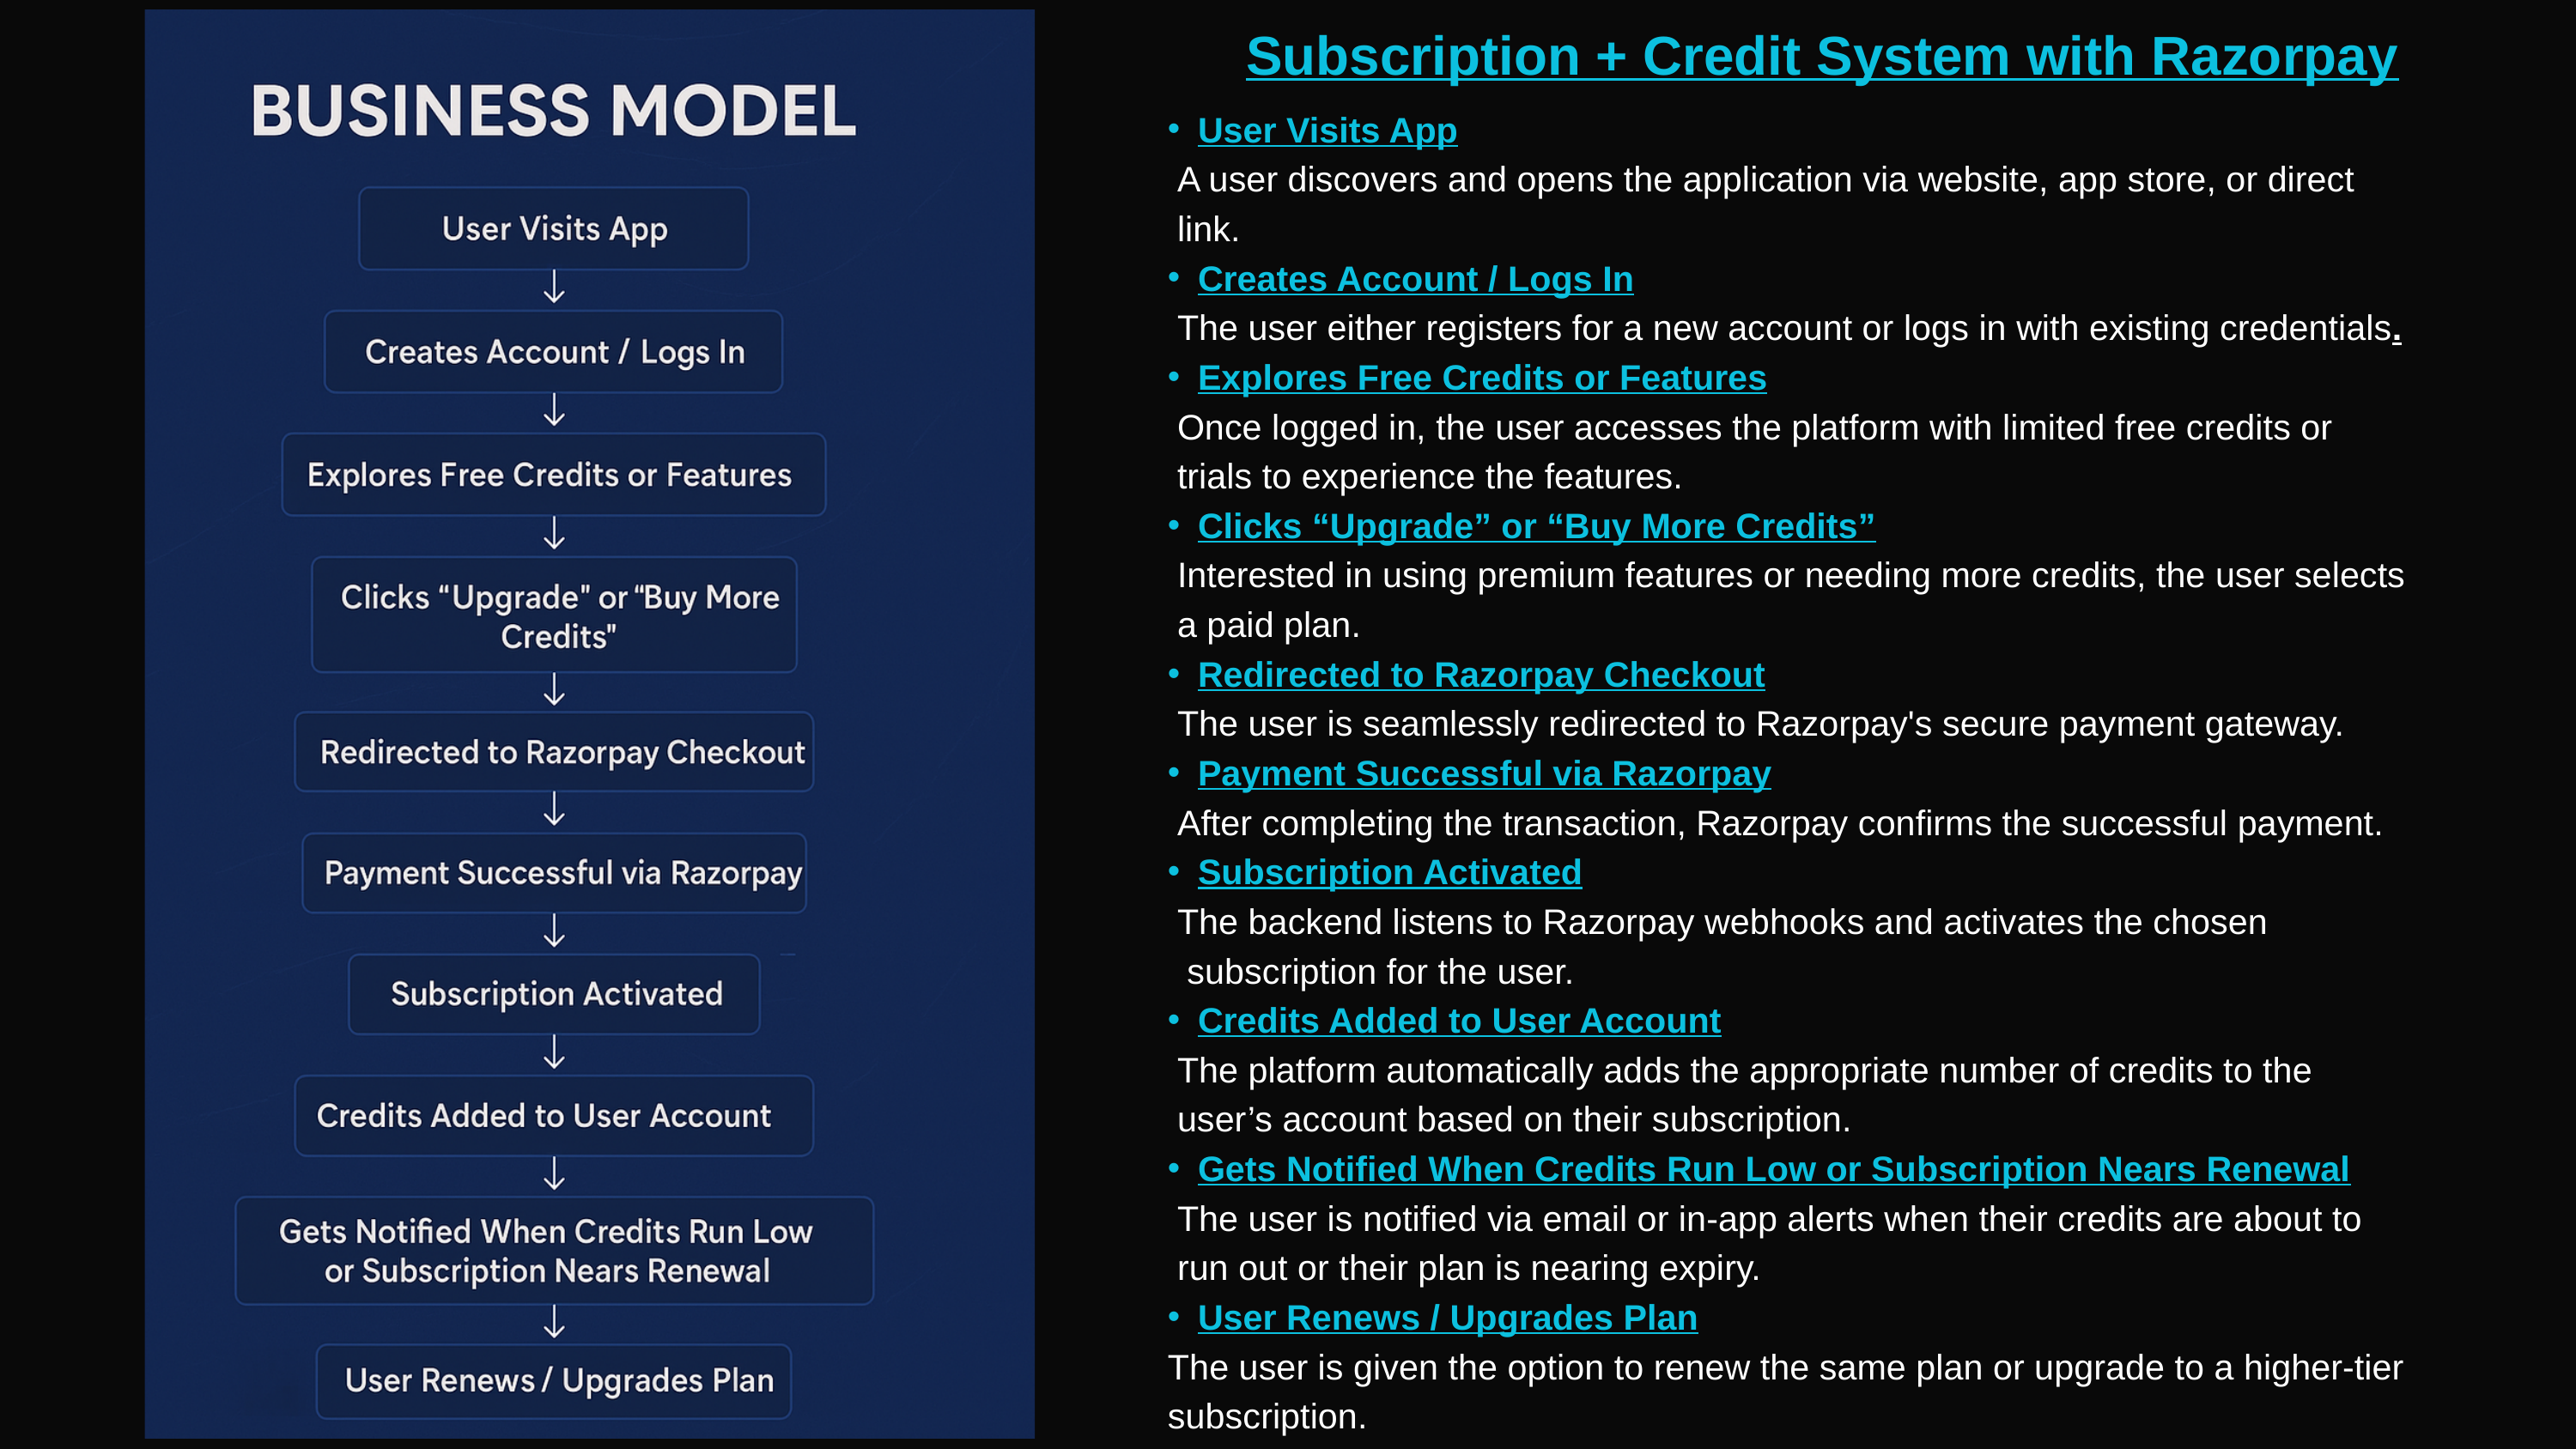

Subscription + Credit System with Razorpay

User Visits App
    A user discovers and opens the application via website, app store, or direct
    link.
Creates Account / Logs In
    The user either registers for a new account or logs in with existing credentials.
Explores Free Credits or Features
    Once logged in, the user accesses the platform with limited free credits or
    trials to experience the features.
Clicks “Upgrade” or “Buy More Credits”
    Interested in using premium features or needing more credits, the user selects
    a paid plan.
Redirected to Razorpay Checkout
    The user is seamlessly redirected to Razorpay's secure payment gateway.
Payment Successful via Razorpay
    After completing the transaction, Razorpay confirms the successful payment.
Subscription Activated
    The backend listens to Razorpay webhooks and activates the chosen
     subscription for the user.
Credits Added to User Account
    The platform automatically adds the appropriate number of credits to the
    user’s account based on their subscription.
Gets Notified When Credits Run Low or Subscription Nears Renewal
    The user is notified via email or in-app alerts when their credits are about to
    run out or their plan is nearing expiry.
User Renews / Upgrades Plan
The user is given the option to renew the same plan or upgrade to a higher-tier subscription.